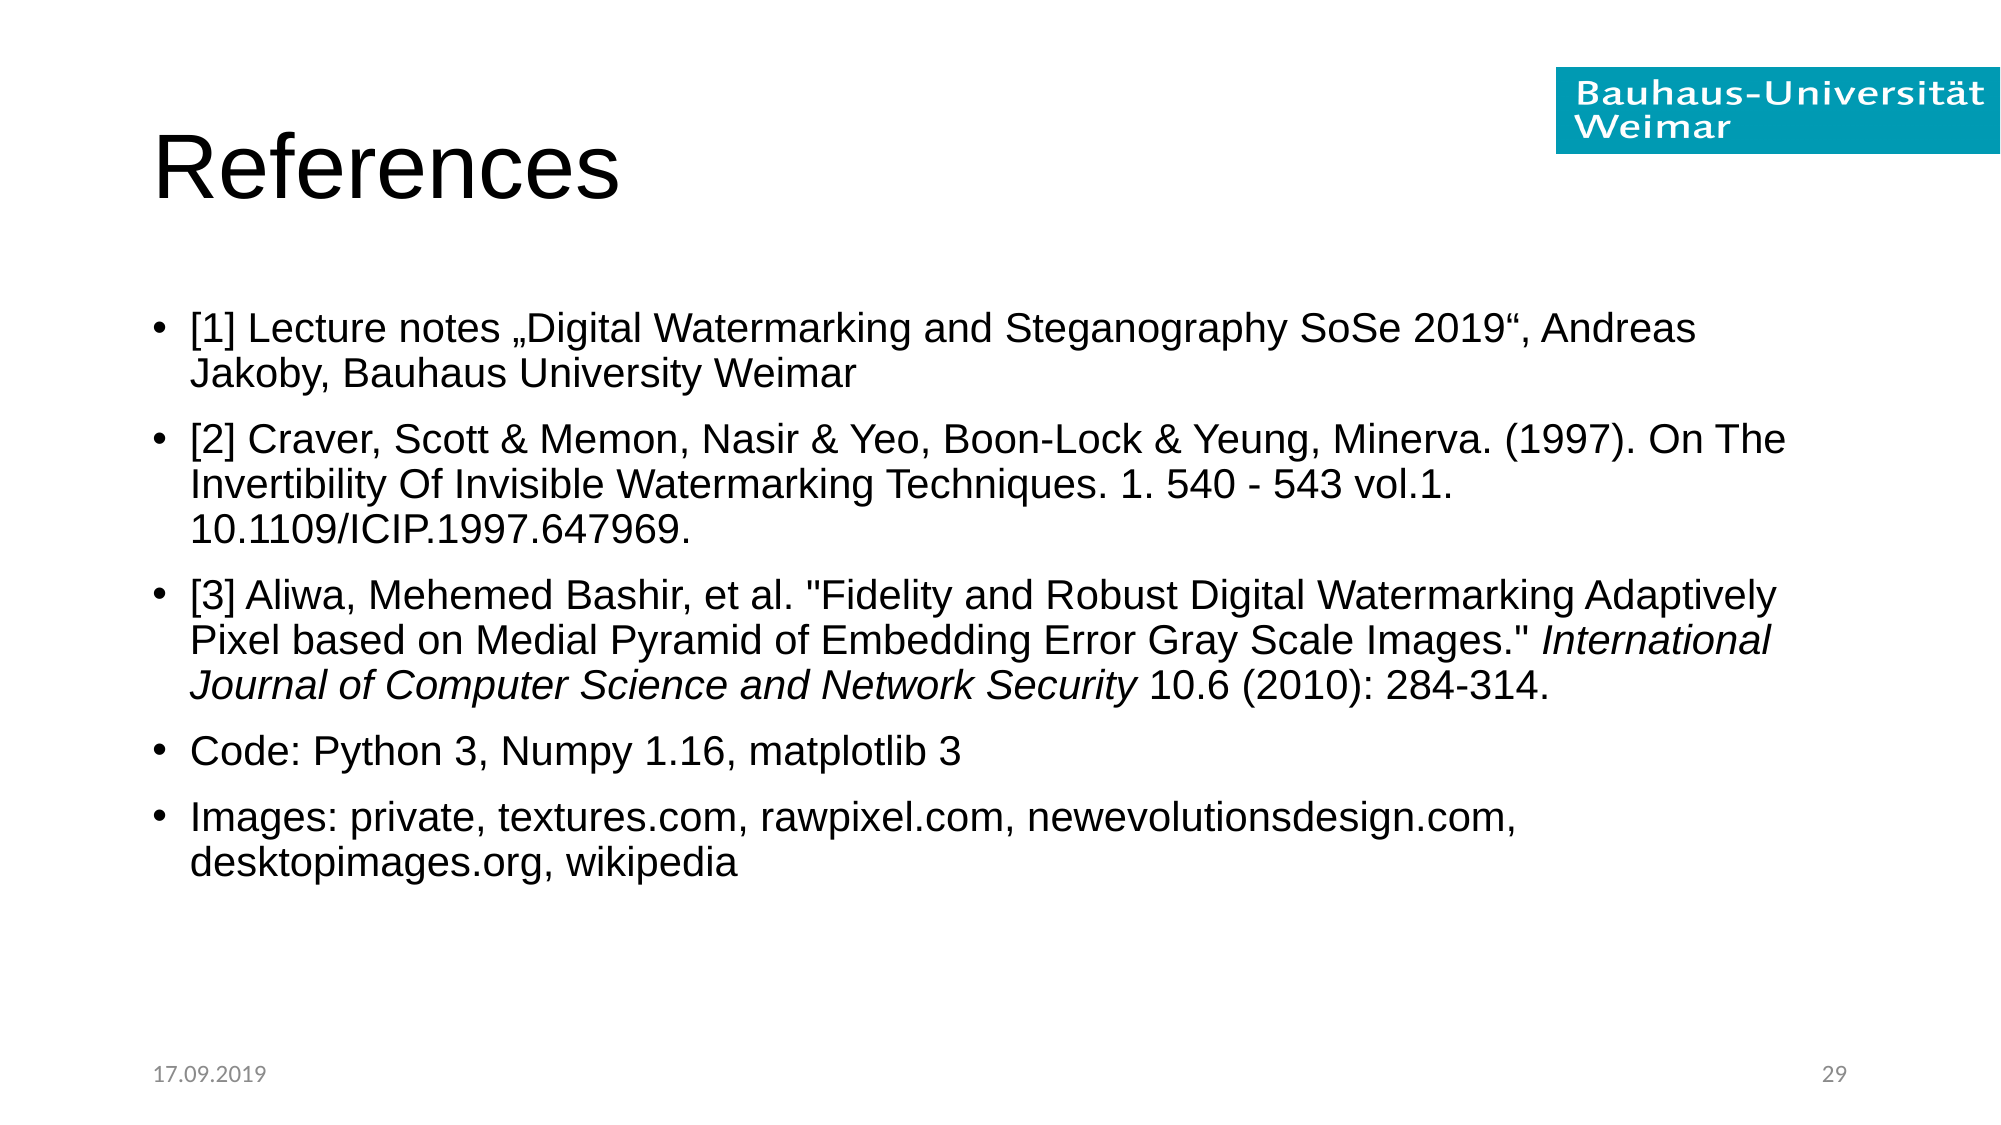

# References
[1] Lecture notes „Digital Watermarking and Steganography SoSe 2019“, Andreas Jakoby, Bauhaus University Weimar
[2] Craver, Scott & Memon, Nasir & Yeo, Boon-Lock & Yeung, Minerva. (1997). On The Invertibility Of Invisible Watermarking Techniques. 1. 540 - 543 vol.1. 10.1109/ICIP.1997.647969.
[3] Aliwa, Mehemed Bashir, et al. "Fidelity and Robust Digital Watermarking Adaptively Pixel based on Medial Pyramid of Embedding Error Gray Scale Images." International Journal of Computer Science and Network Security 10.6 (2010): 284-314.
Code: Python 3, Numpy 1.16, matplotlib 3
Images: private, textures.com, rawpixel.com, newevolutionsdesign.com, desktopimages.org, wikipedia
17.09.2019

29